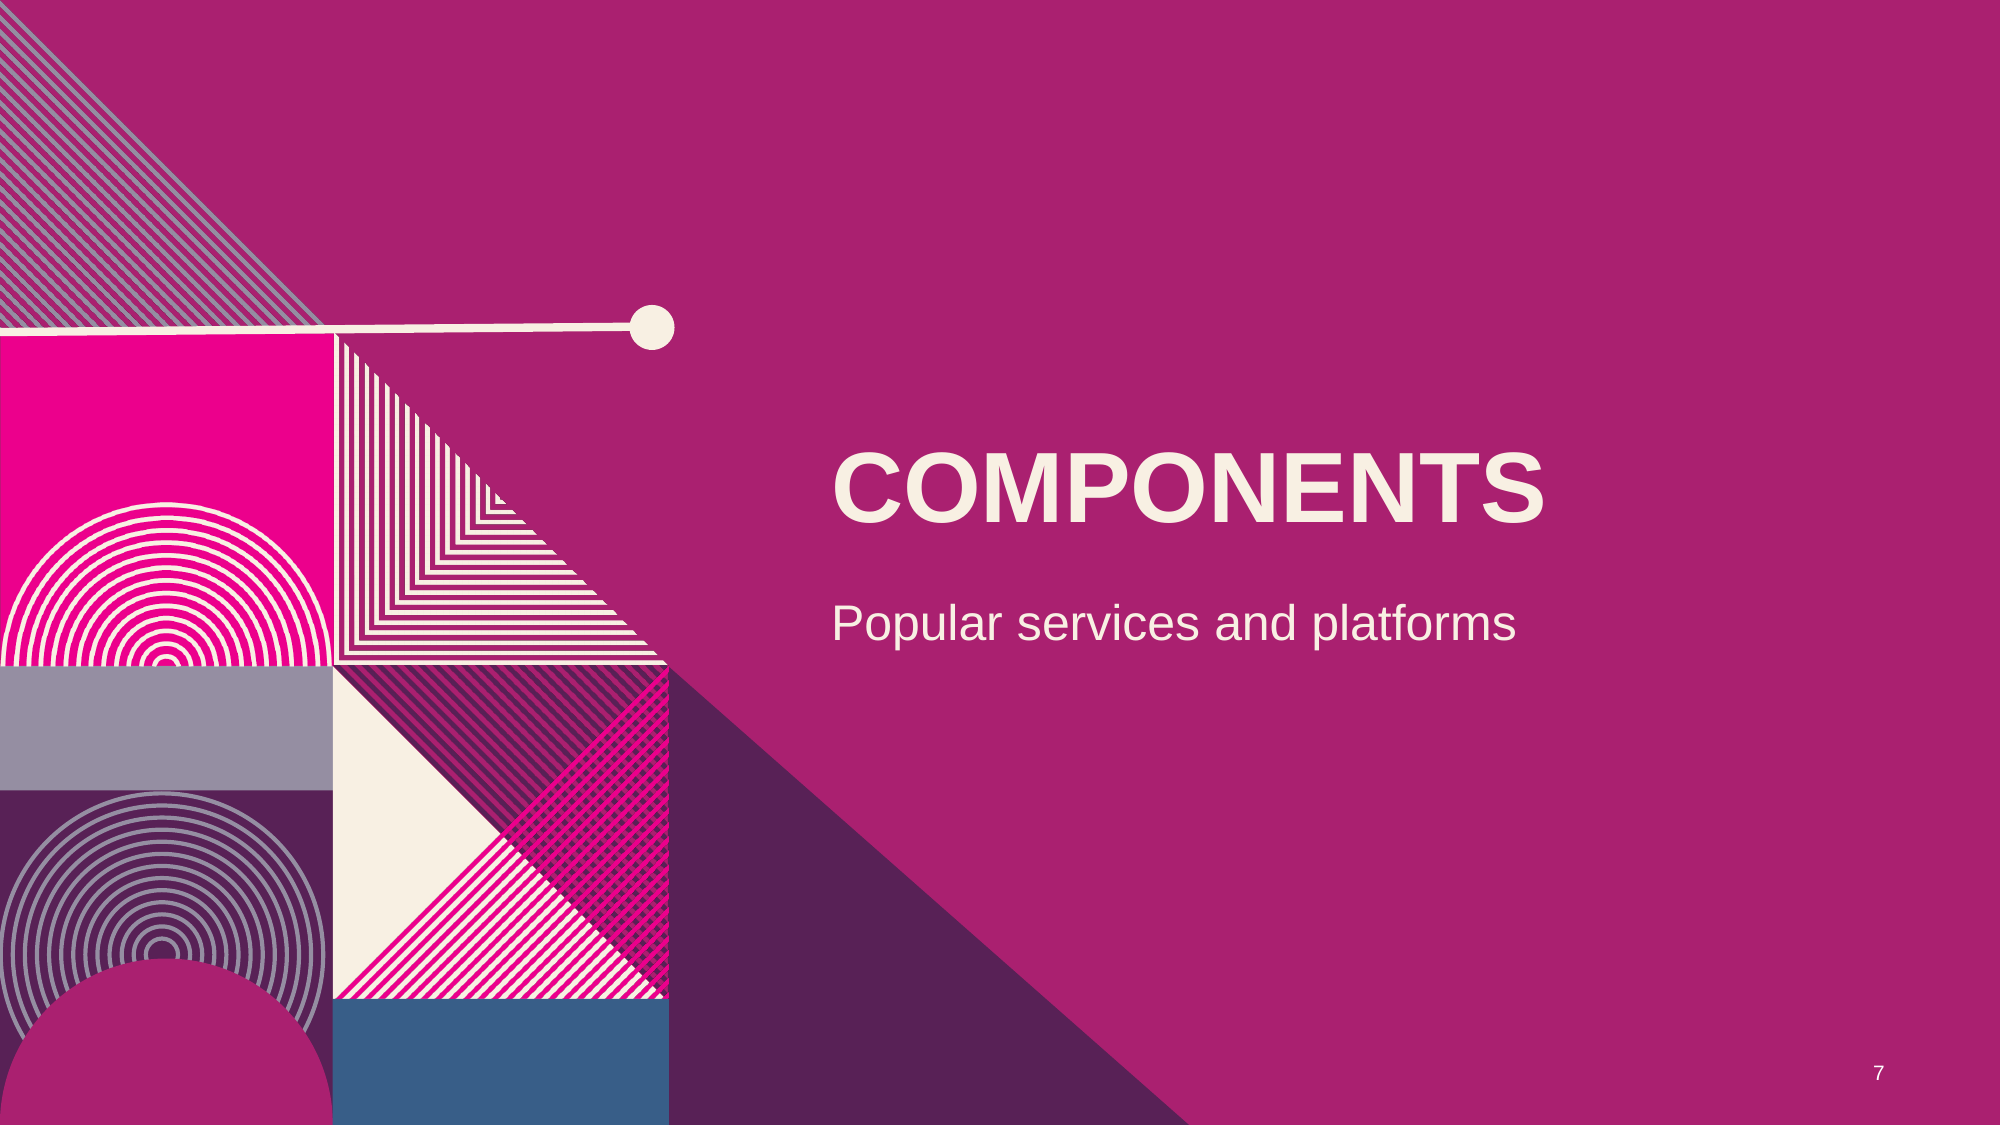

# Components
Popular services and platforms

7